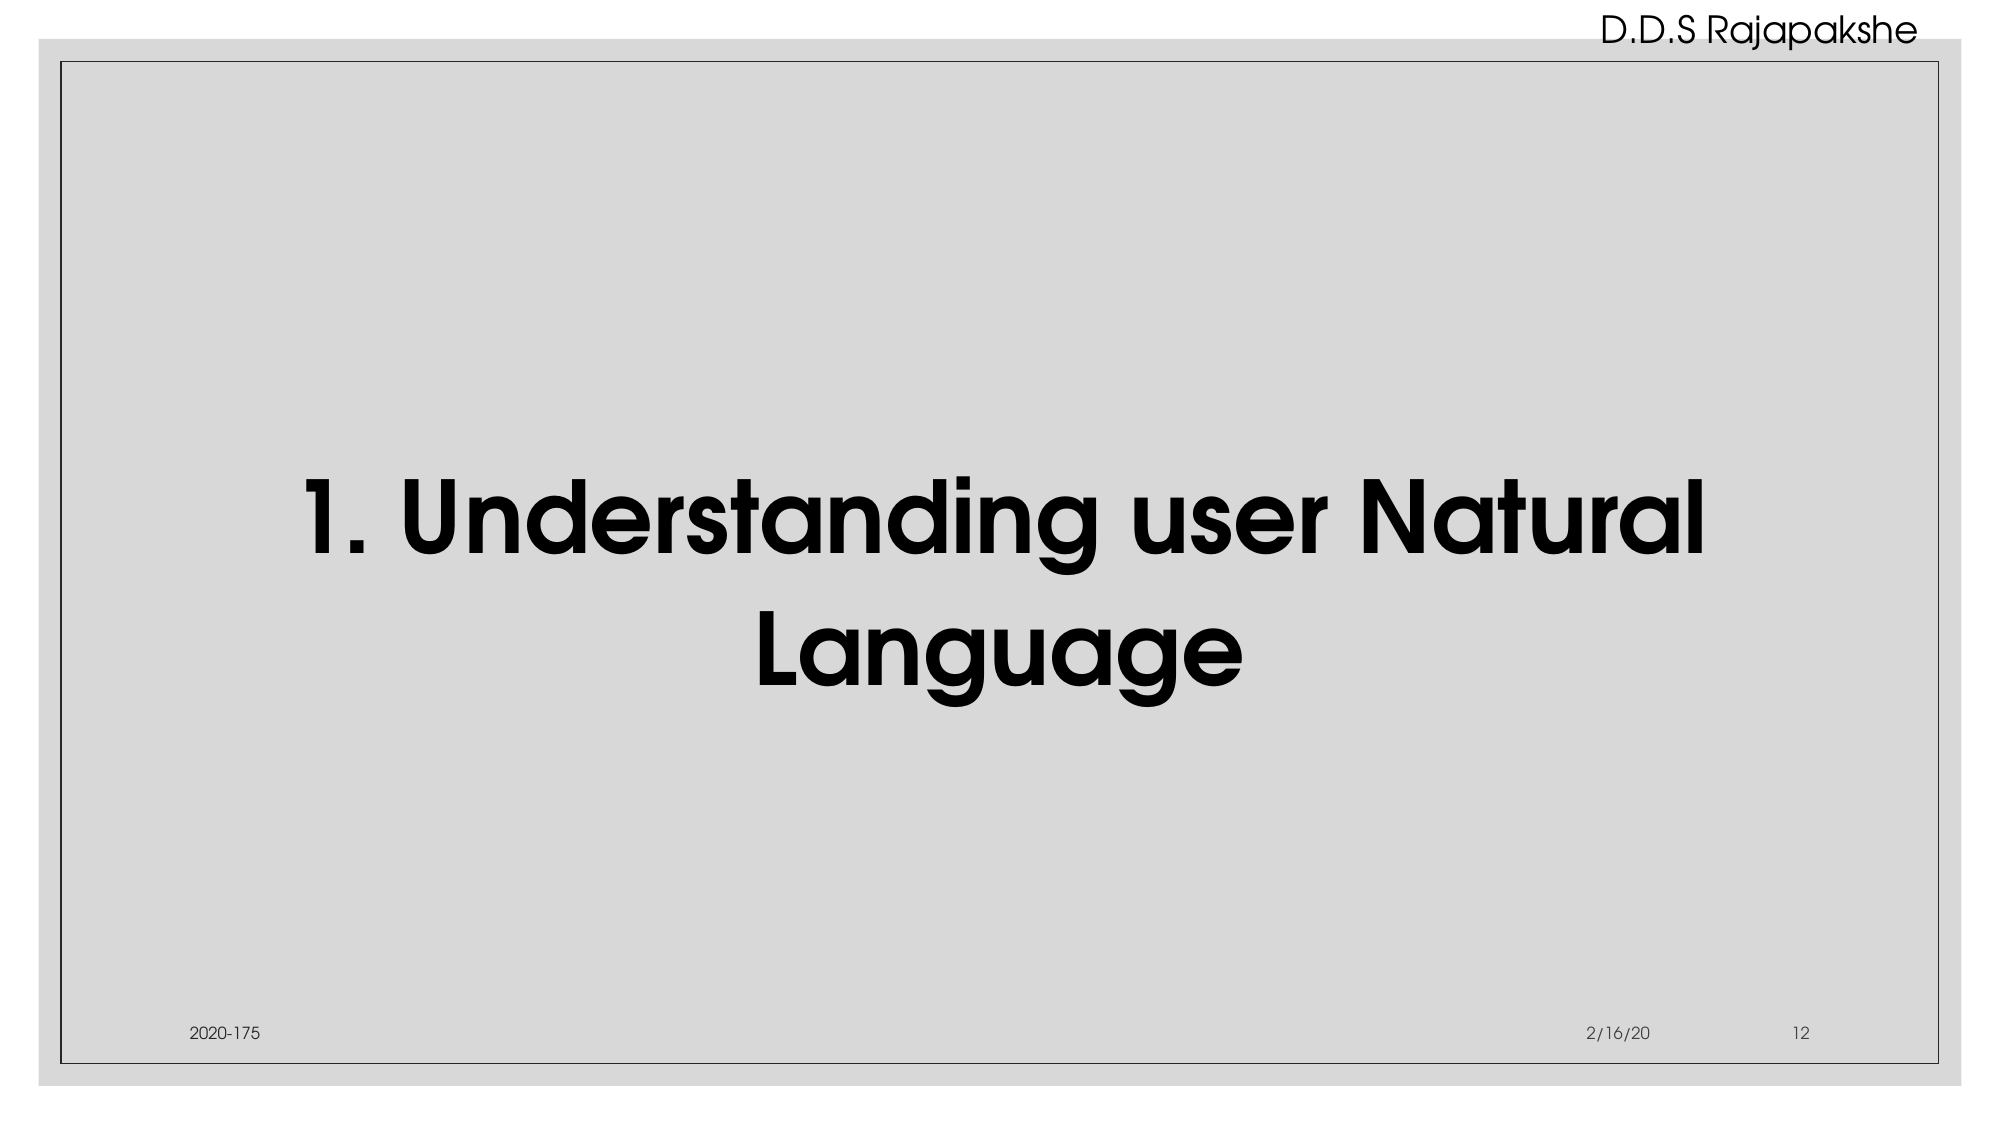

D.D.S Rajapakshe
1. Understanding user Natural Language
2020-175
2/16/20
12